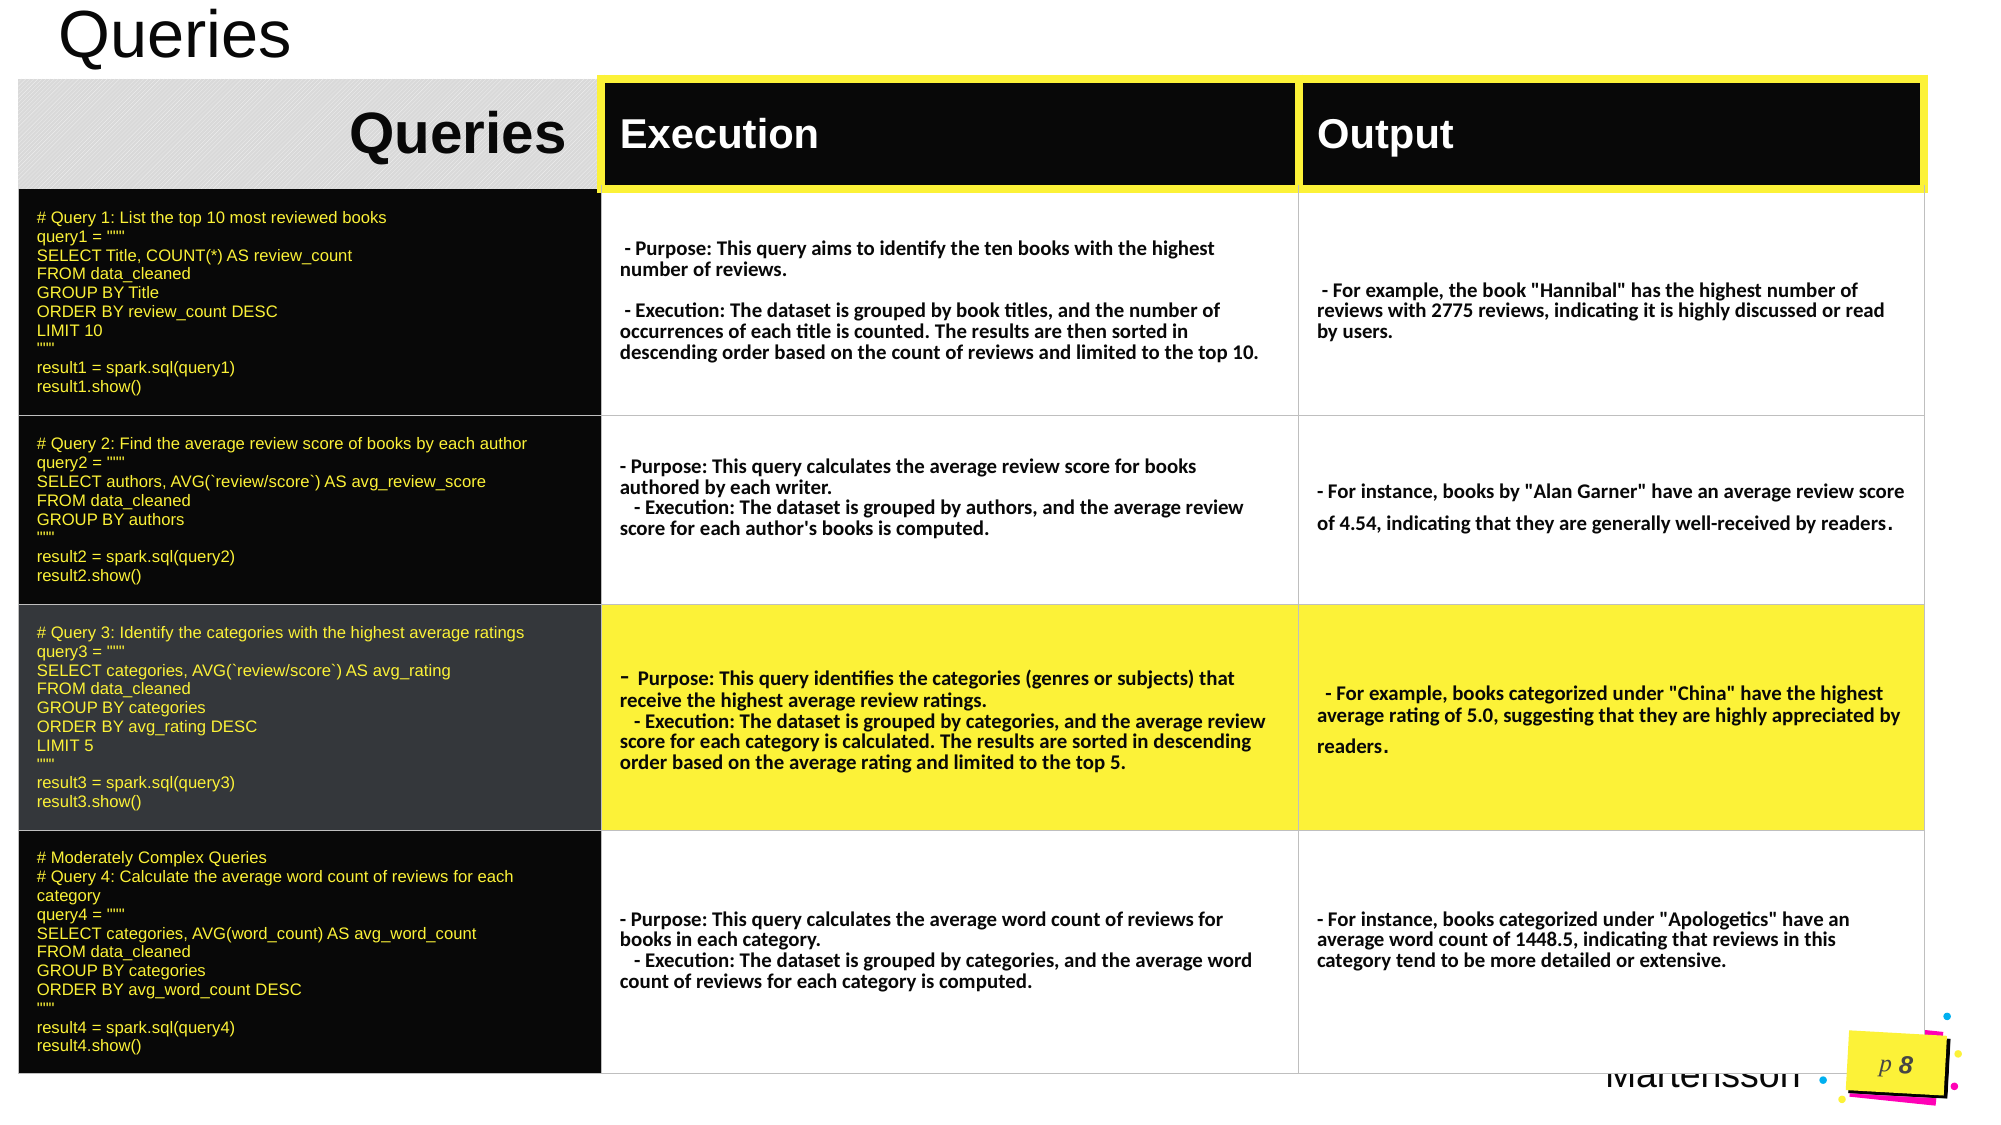

# Queries
| Queries | Execution | Output |
| --- | --- | --- |
| # Query 1: List the top 10 most reviewed books query1 = """ SELECT Title, COUNT(\*) AS review\_count FROM data\_cleaned GROUP BY Title ORDER BY review\_count DESC LIMIT 10 """ result1 = spark.sql(query1) result1.show() | - Purpose: This query aims to identify the ten books with the highest number of reviews. - Execution: The dataset is grouped by book titles, and the number of occurrences of each title is counted. The results are then sorted in descending order based on the count of reviews and limited to the top 10. | - For example, the book "Hannibal" has the highest number of reviews with 2775 reviews, indicating it is highly discussed or read by users. |
| # Query 2: Find the average review score of books by each author query2 = """ SELECT authors, AVG(`review/score`) AS avg\_review\_score FROM data\_cleaned GROUP BY authors """ result2 = spark.sql(query2) result2.show() | - Purpose: This query calculates the average review score for books authored by each writer. - Execution: The dataset is grouped by authors, and the average review score for each author's books is computed. | - For instance, books by "Alan Garner" have an average review score of 4.54, indicating that they are generally well-received by readers. |
| # Query 3: Identify the categories with the highest average ratings query3 = """ SELECT categories, AVG(`review/score`) AS avg\_rating FROM data\_cleaned GROUP BY categories ORDER BY avg\_rating DESC LIMIT 5 """ result3 = spark.sql(query3) result3.show() | - Purpose: This query identifies the categories (genres or subjects) that receive the highest average review ratings. - Execution: The dataset is grouped by categories, and the average review score for each category is calculated. The results are sorted in descending order based on the average rating and limited to the top 5. | - For example, books categorized under "China" have the highest average rating of 5.0, suggesting that they are highly appreciated by readers. |
| # Moderately Complex Queries # Query 4: Calculate the average word count of reviews for each category query4 = """ SELECT categories, AVG(word\_count) AS avg\_word\_count FROM data\_cleaned GROUP BY categories ORDER BY avg\_word\_count DESC """ result4 = spark.sql(query4) result4.show() | - Purpose: This query calculates the average word count of reviews for books in each category. - Execution: The dataset is grouped by categories, and the average word count of reviews for each category is computed. | - For instance, books categorized under "Apologetics" have an average word count of 1448.5, indicating that reviews in this category tend to be more detailed or extensive. |
p 8